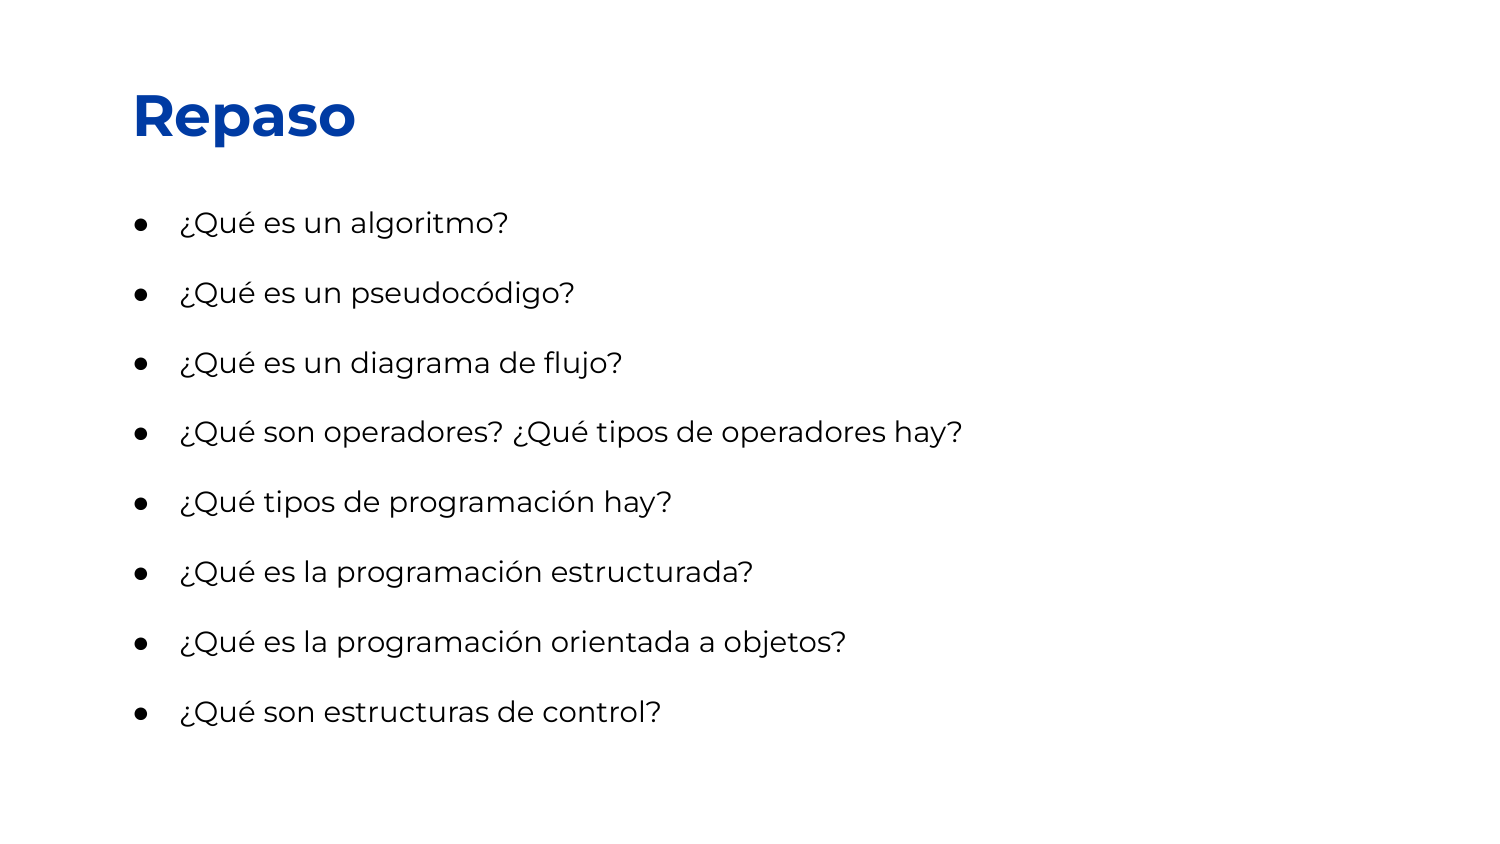

# Repaso
¿Qué es un algoritmo?

¿Qué es un pseudocódigo?

¿Qué es un diagrama de flujo?

¿Qué son operadores? ¿Qué tipos de operadores hay?

¿Qué tipos de programación hay?

¿Qué es la programación estructurada?

¿Qué es la programación orientada a objetos?

¿Qué son estructuras de control?